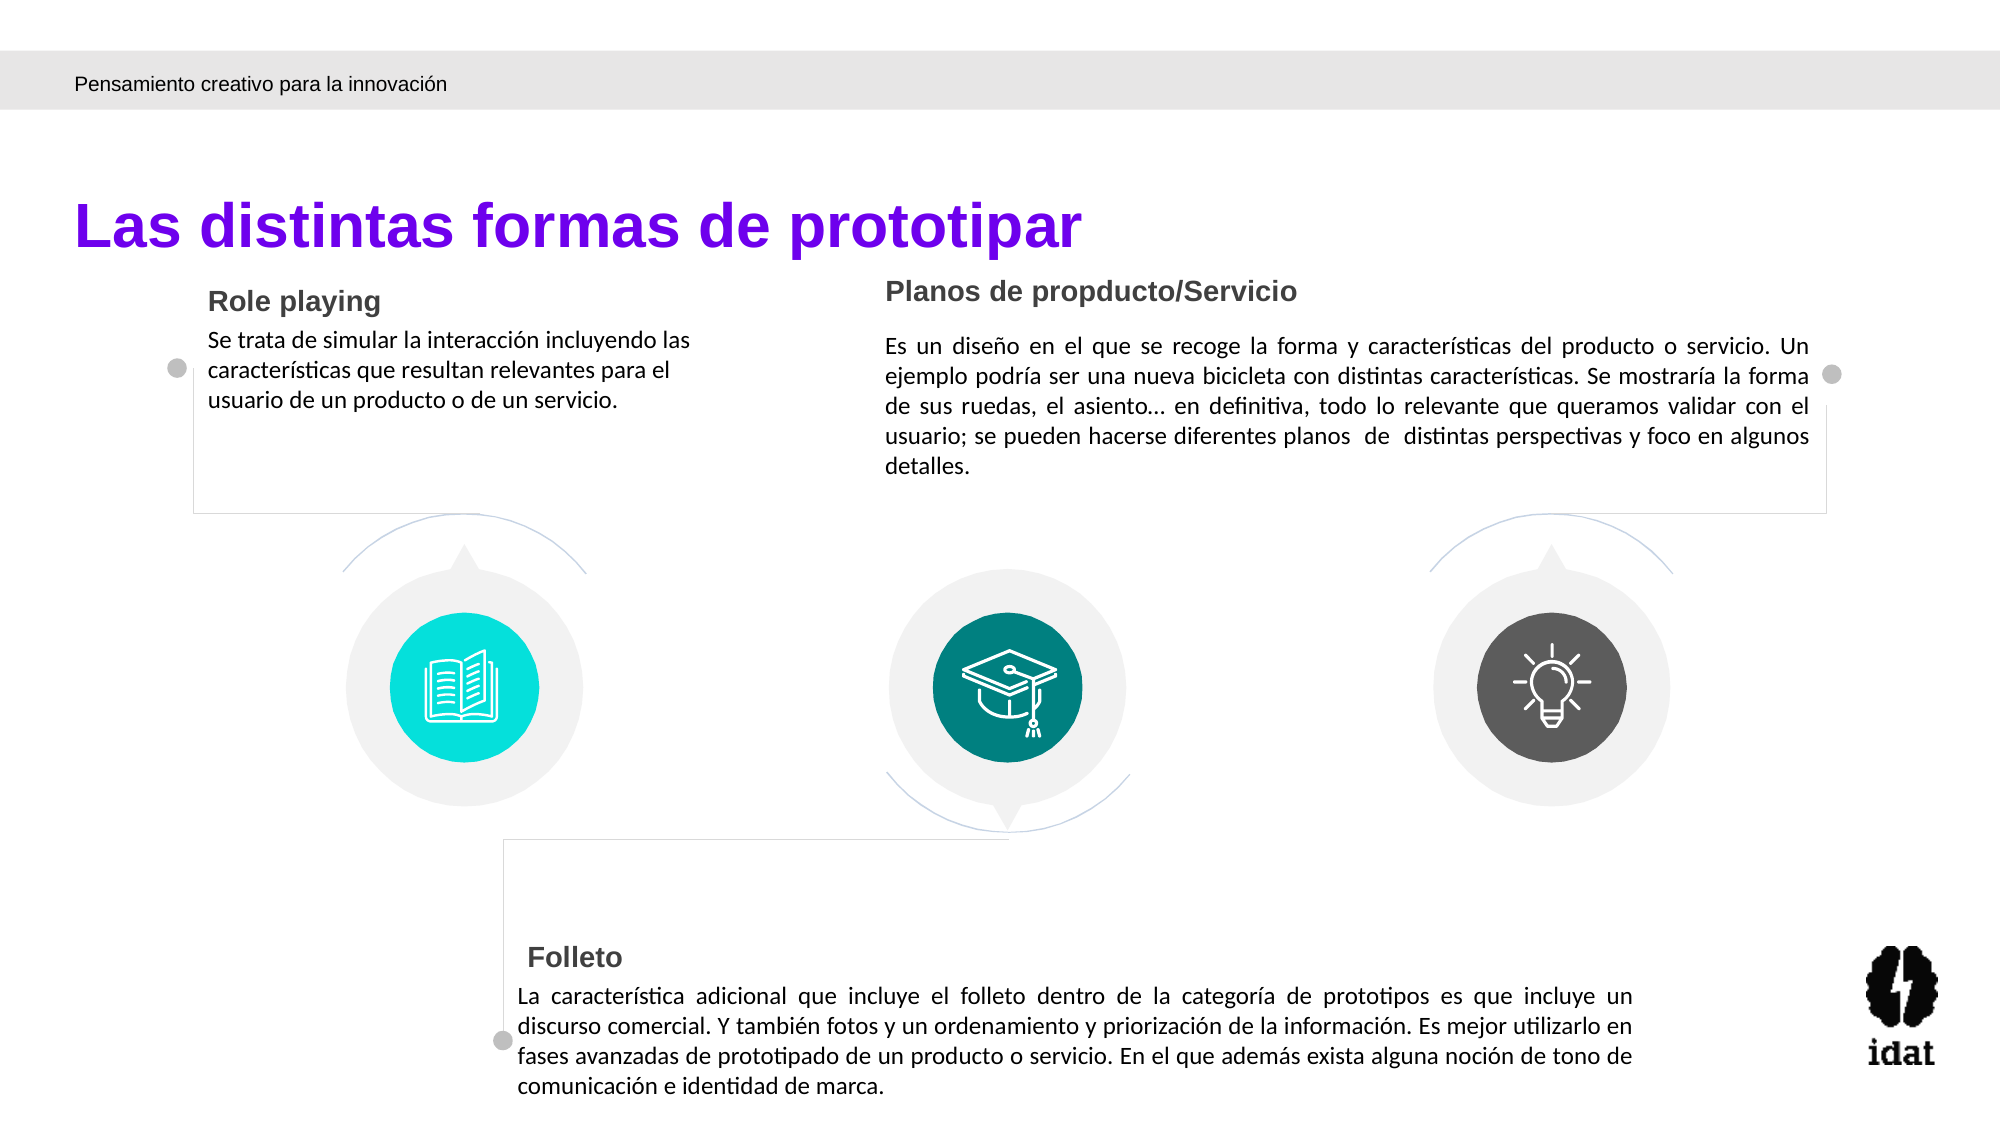

Pensamiento creativo para la innovación
Las distintas formas de prototipar
Planos de propducto/Servicio
Role playing
Se trata de simular la interacción incluyendo las características que resultan relevantes para el usuario de un producto o de un servicio.
Es un diseño en el que se recoge la forma y características del producto o servicio. Un ejemplo podría ser una nueva bicicleta con distintas características. Se mostraría la forma de sus ruedas, el asiento… en definitiva, todo lo relevante que queramos validar con el usuario; se pueden hacerse diferentes planos  de  distintas perspectivas y foco en algunos detalles.

Folleto
La característica adicional que incluye el folleto dentro de la categoría de prototipos es que incluye un discurso comercial. Y también fotos y un ordenamiento y priorización de la información. Es mejor utilizarlo en fases avanzadas de prototipado de un producto o servicio. En el que además exista alguna noción de tono de comunicación e identidad de marca.